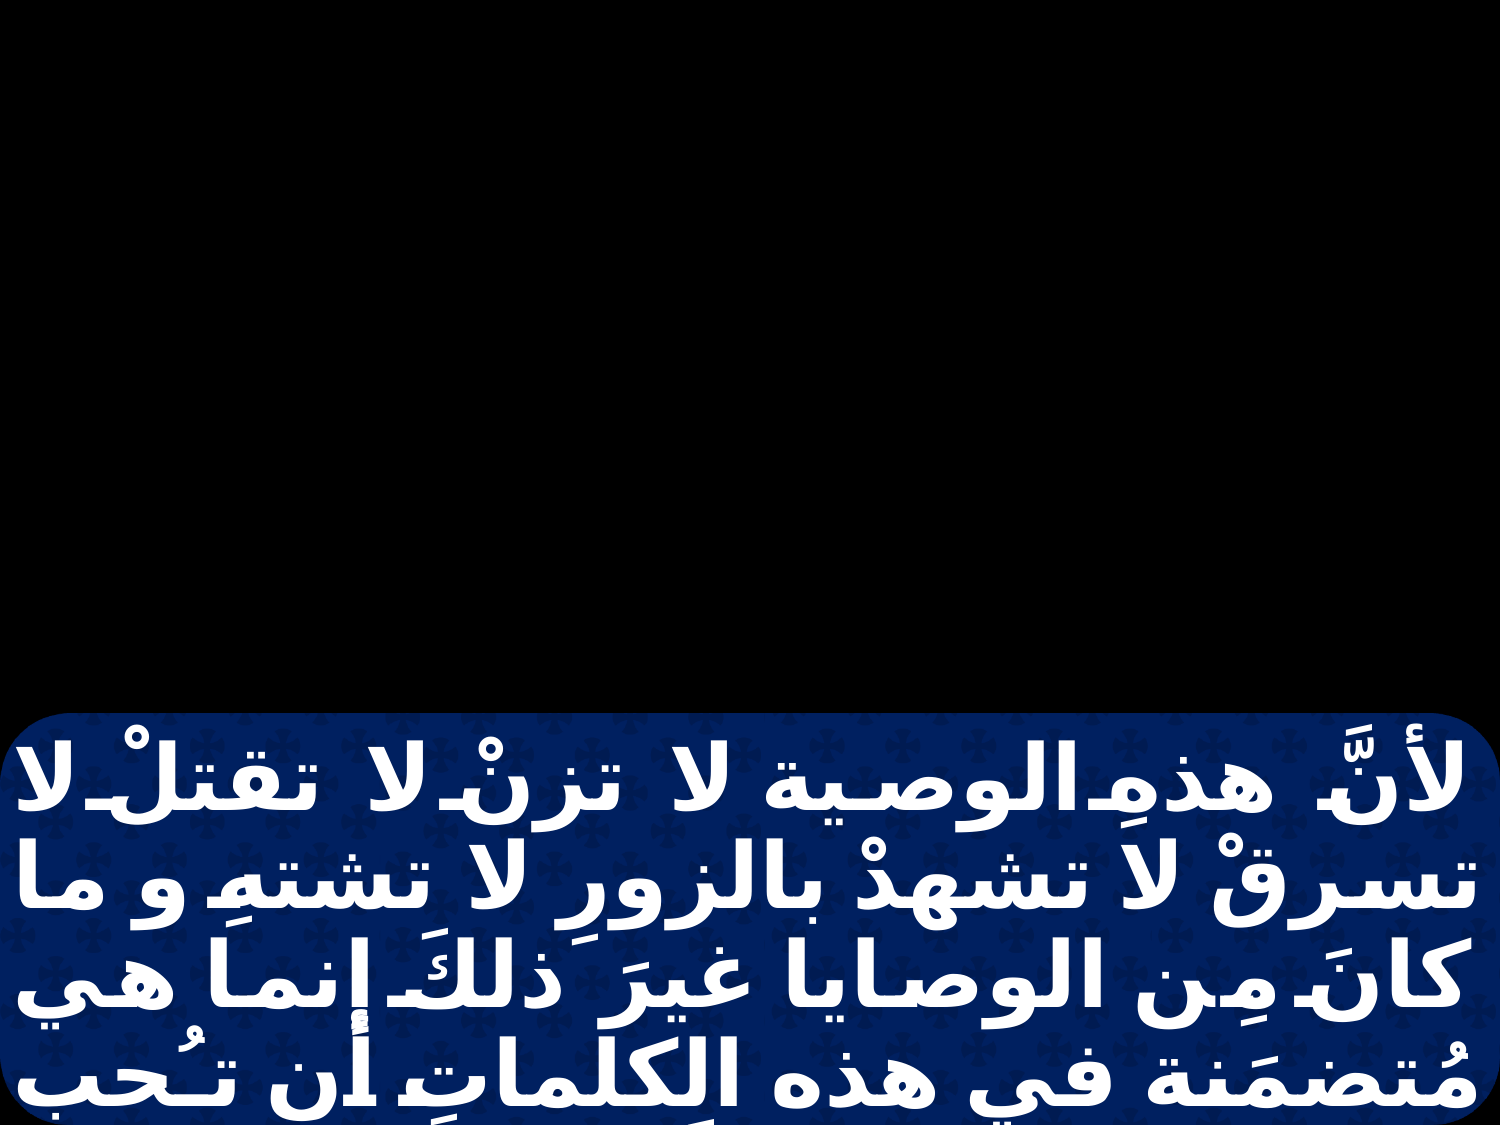

لأنَّ هذهِ الوصية لا تزنْ لا تقتلْ لا تسرقْ لا تشهدْ بالزورِ لا تشتهِ و ما كانَ مِن الوصايا غيرَ ذلكَ إنما هي مُتضمَنة في هذه الكلماتِ أن تـُحب قريبَك كنفسِك. إنَّ المحبة لا تصنع شراً بالقريبِ فالمحبة